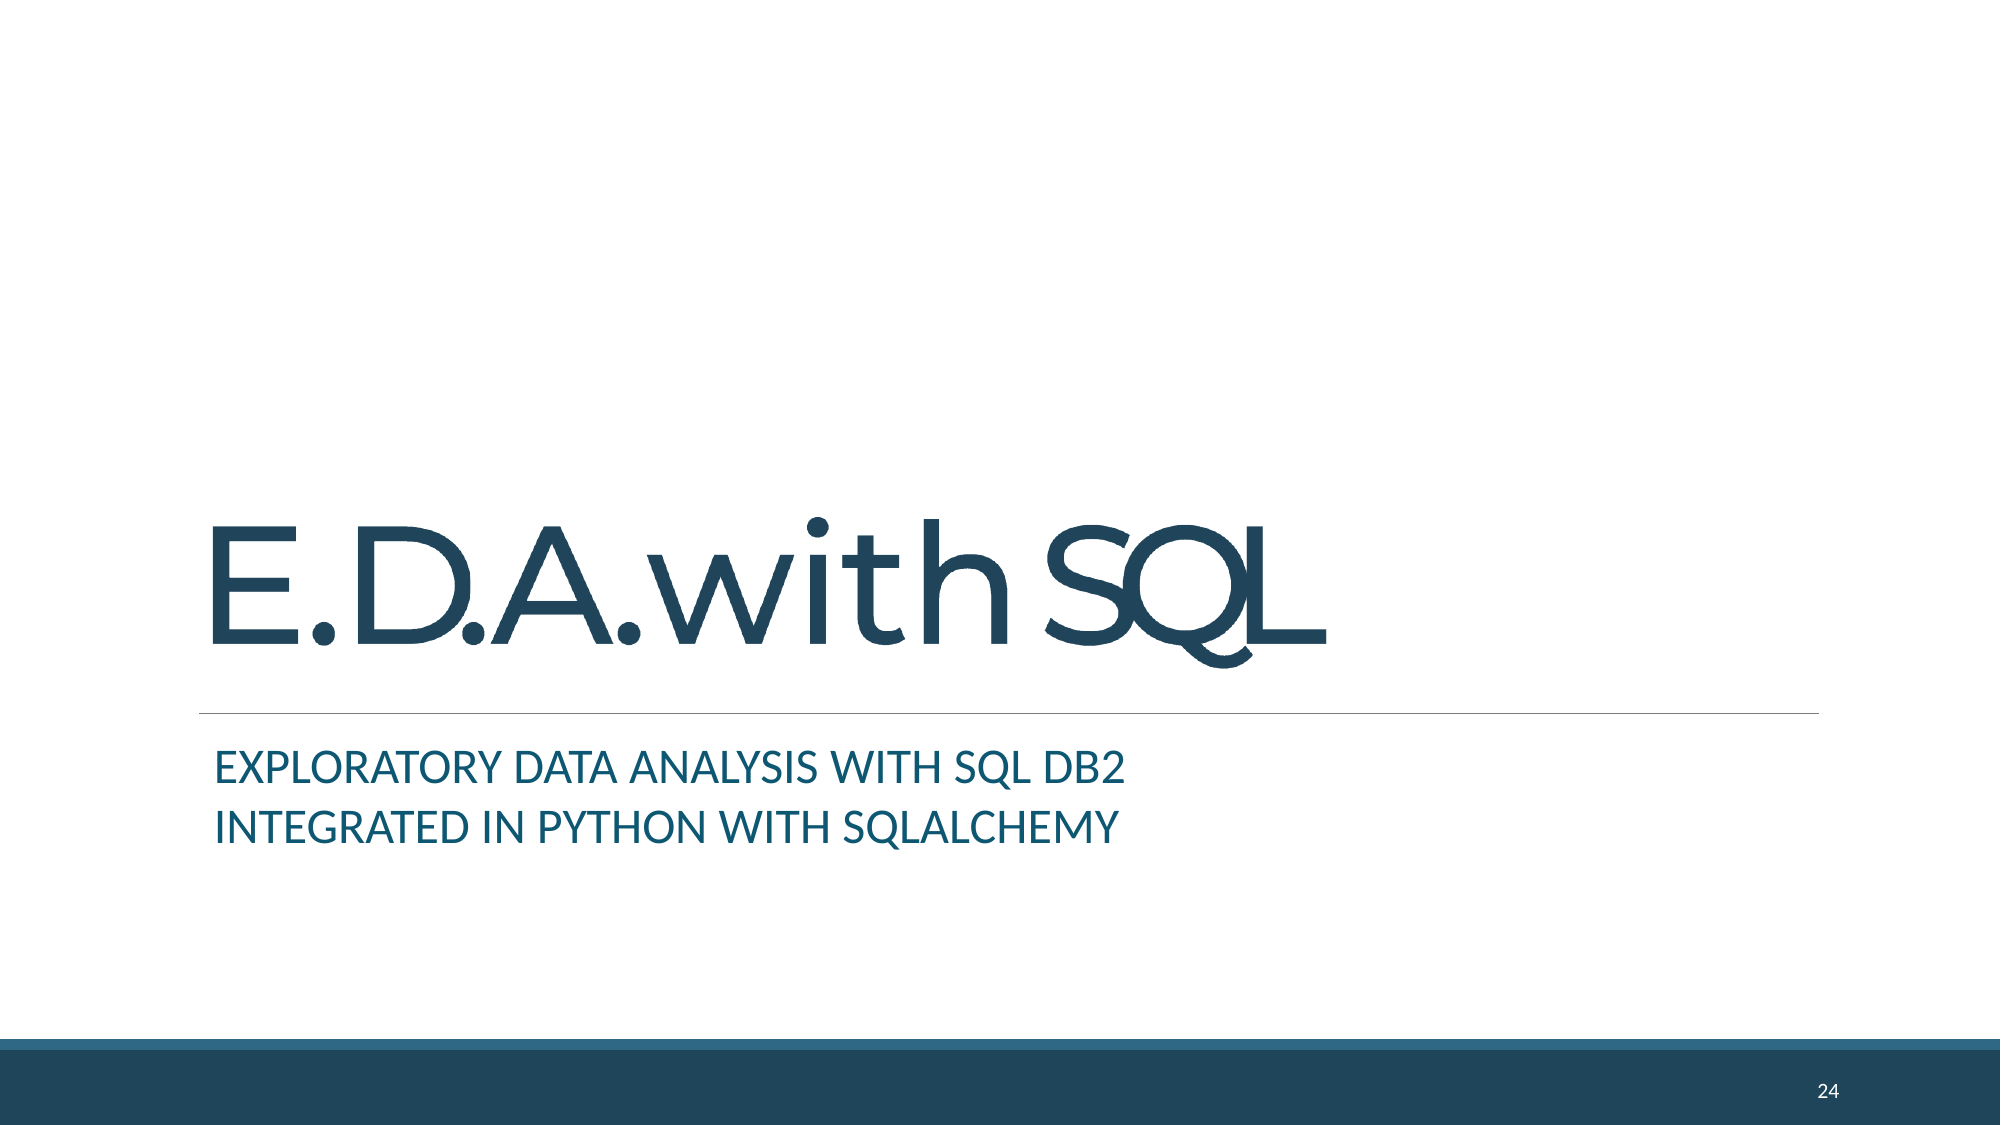

EXPLORATORY DATA ANALYSIS WITH SQL DB2 INTEGRATED IN PYTHON WITH SQLALCHEMY

24